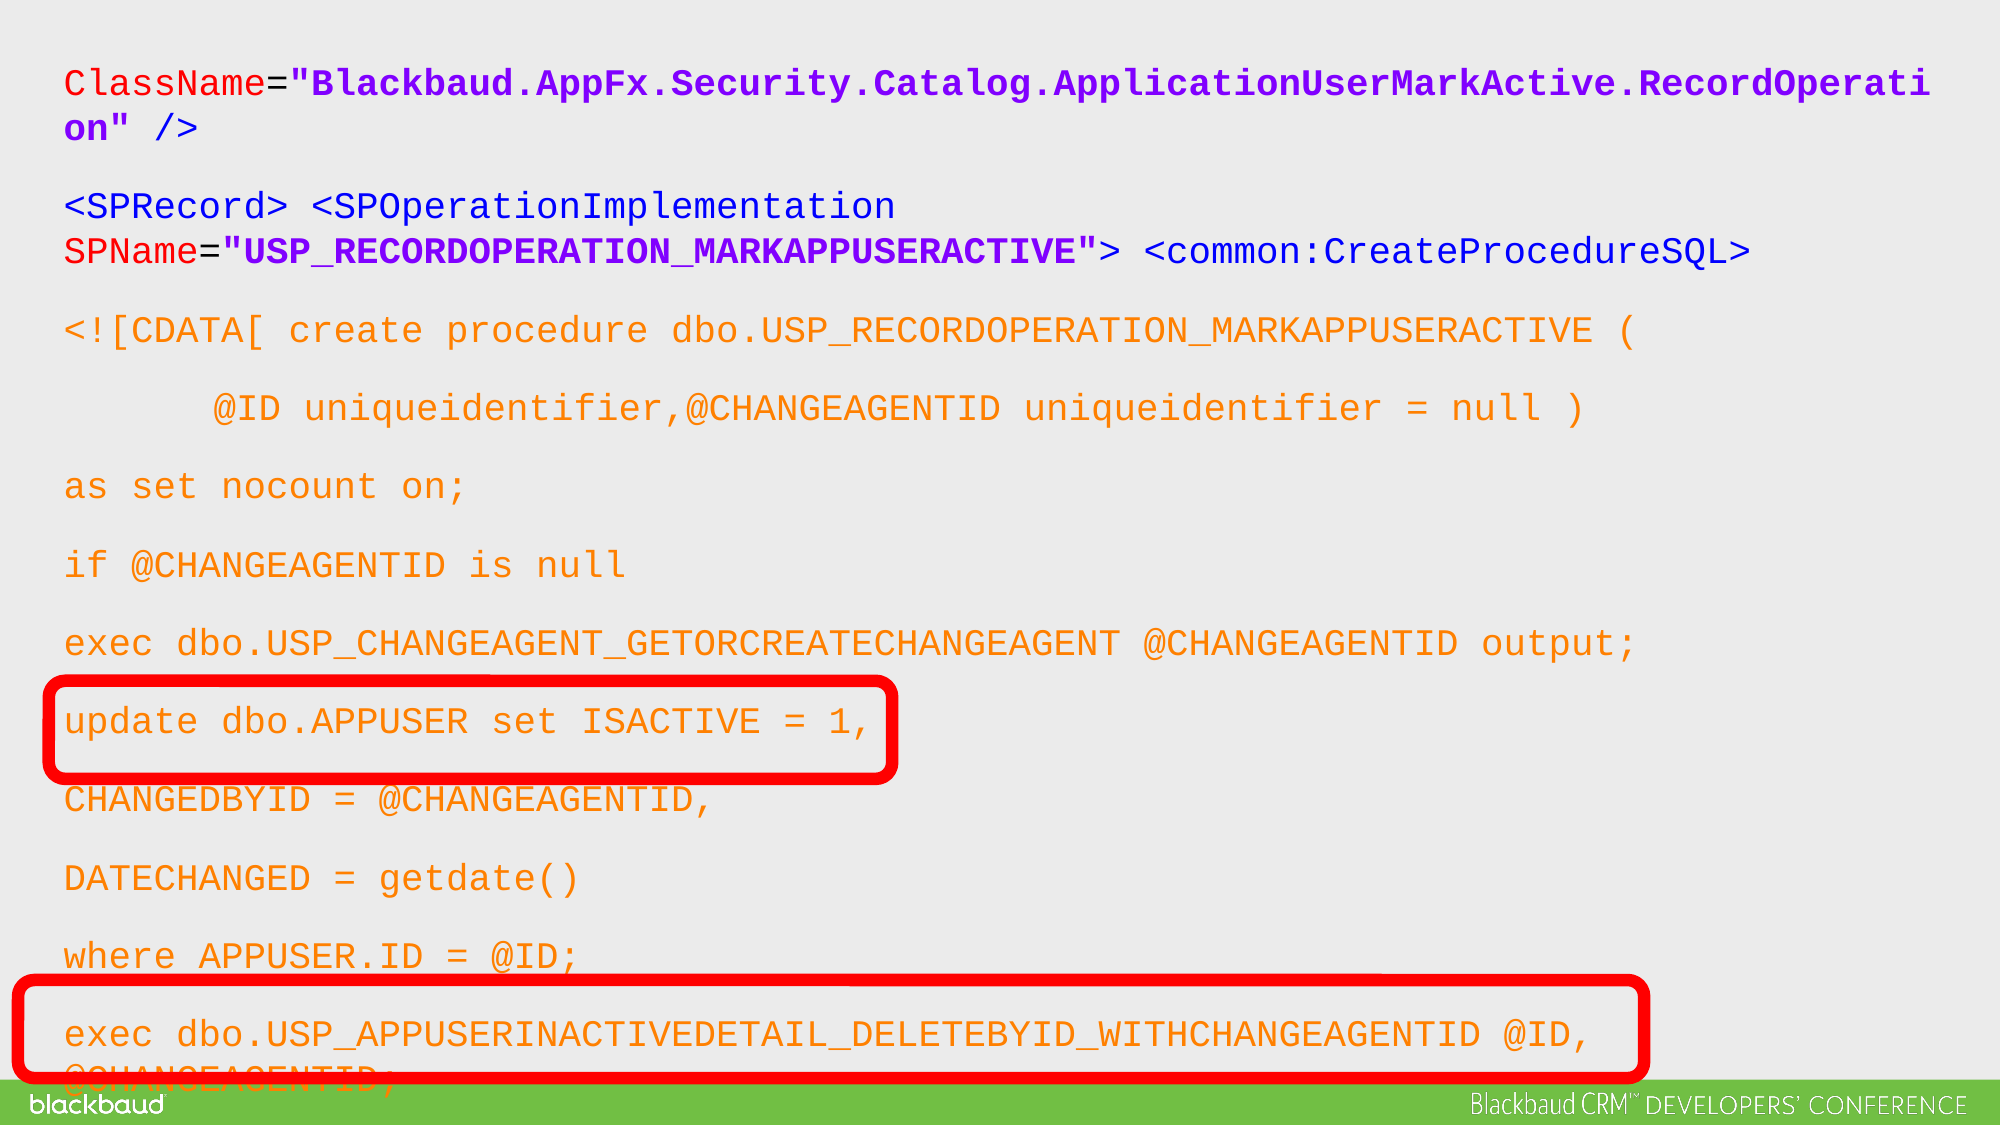

ClassName="Blackbaud.AppFx.Security.Catalog.ApplicationUserMarkActive.RecordOperation" />
<SPRecord> <SPOperationImplementation SPName="USP_RECORDOPERATION_MARKAPPUSERACTIVE"> <common:CreateProcedureSQL>
<![CDATA[ create procedure dbo.USP_RECORDOPERATION_MARKAPPUSERACTIVE (
	@ID uniqueidentifier,@CHANGEAGENTID uniqueidentifier = null )
as set nocount on;
if @CHANGEAGENTID is null
exec dbo.USP_CHANGEAGENT_GETORCREATECHANGEAGENT @CHANGEAGENTID output;
update dbo.APPUSER set ISACTIVE = 1,
CHANGEDBYID = @CHANGEAGENTID,
DATECHANGED = getdate()
where APPUSER.ID = @ID;
exec dbo.USP_APPUSERINACTIVEDETAIL_DELETEBYID_WITHCHANGEAGENTID @ID, @CHANGEAGENTID;